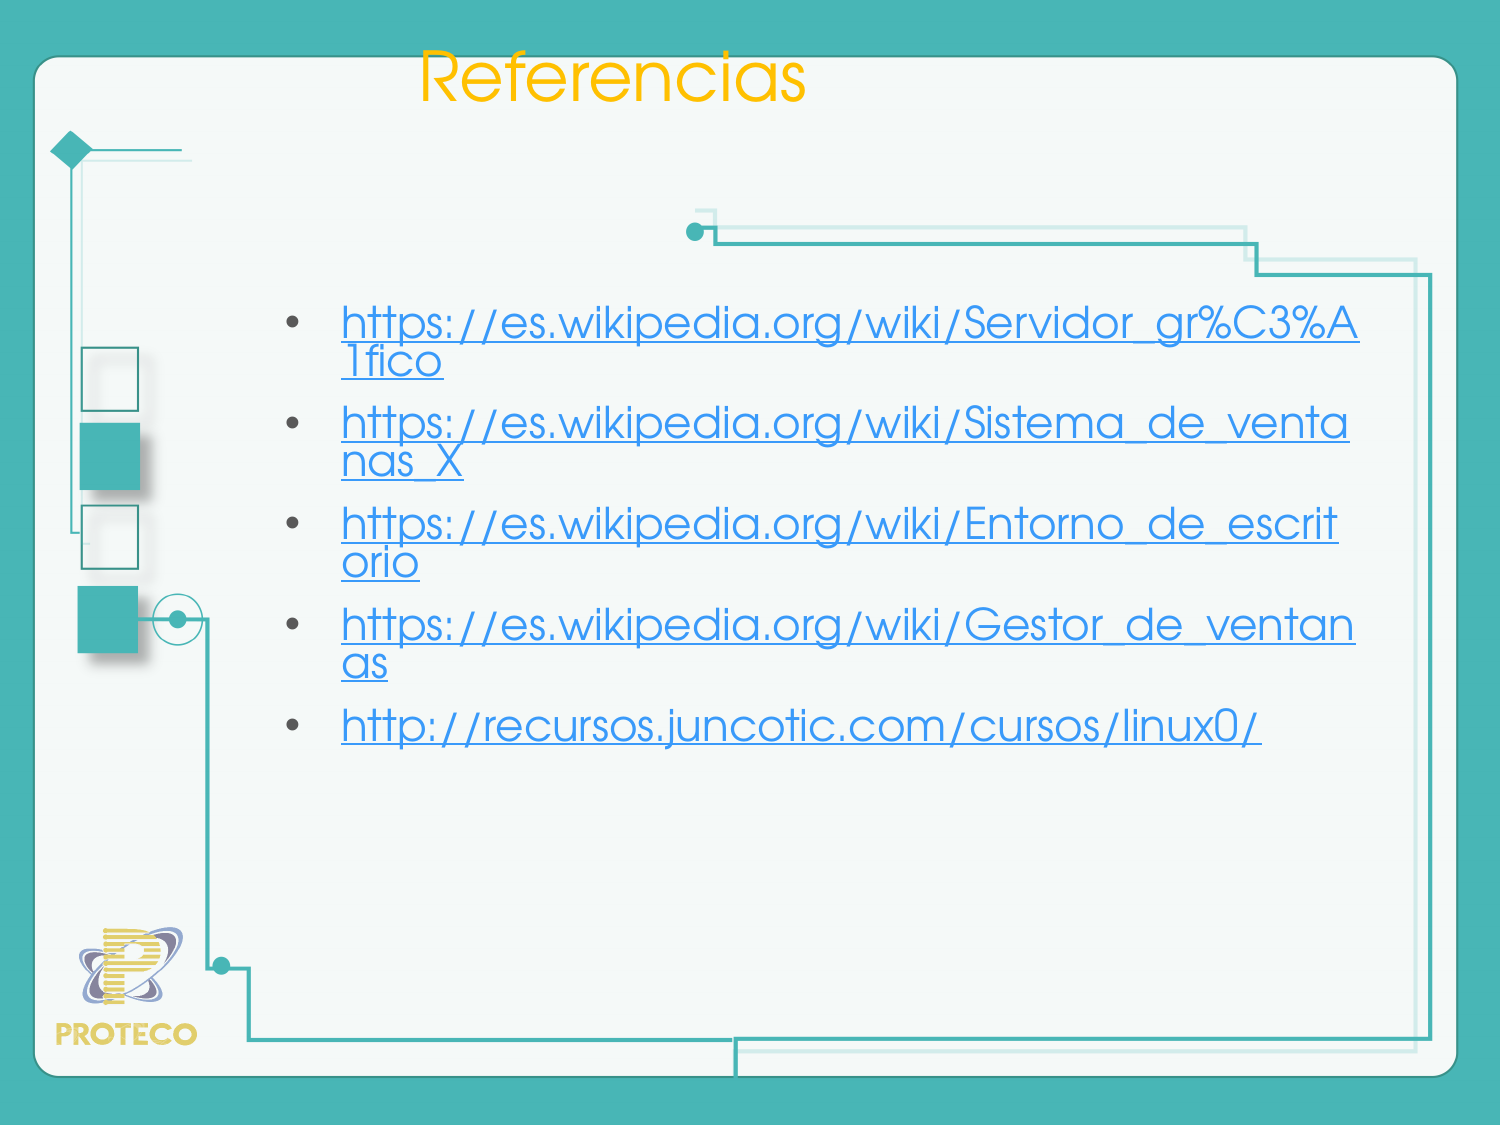

# Referencias
https://es.wikipedia.org/wiki/Servidor_gr%C3%A1fico
https://es.wikipedia.org/wiki/Sistema_de_ventanas_X
https://es.wikipedia.org/wiki/Entorno_de_escritorio
https://es.wikipedia.org/wiki/Gestor_de_ventanas
http://recursos.juncotic.com/cursos/linux0/